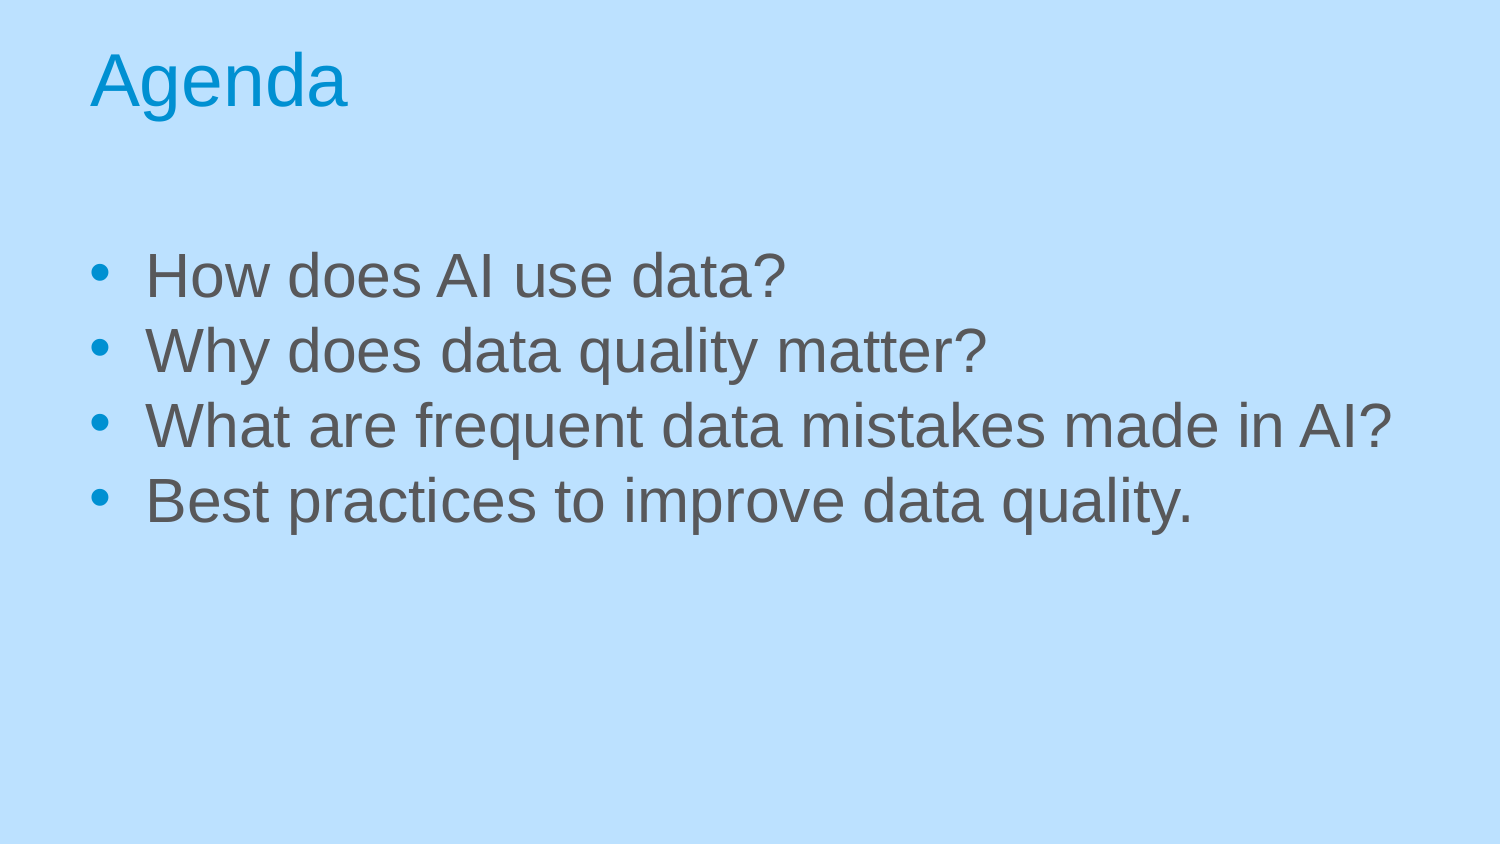

# Agenda
How does AI use data?
Why does data quality matter?
What are frequent data mistakes made in AI?
Best practices to improve data quality.